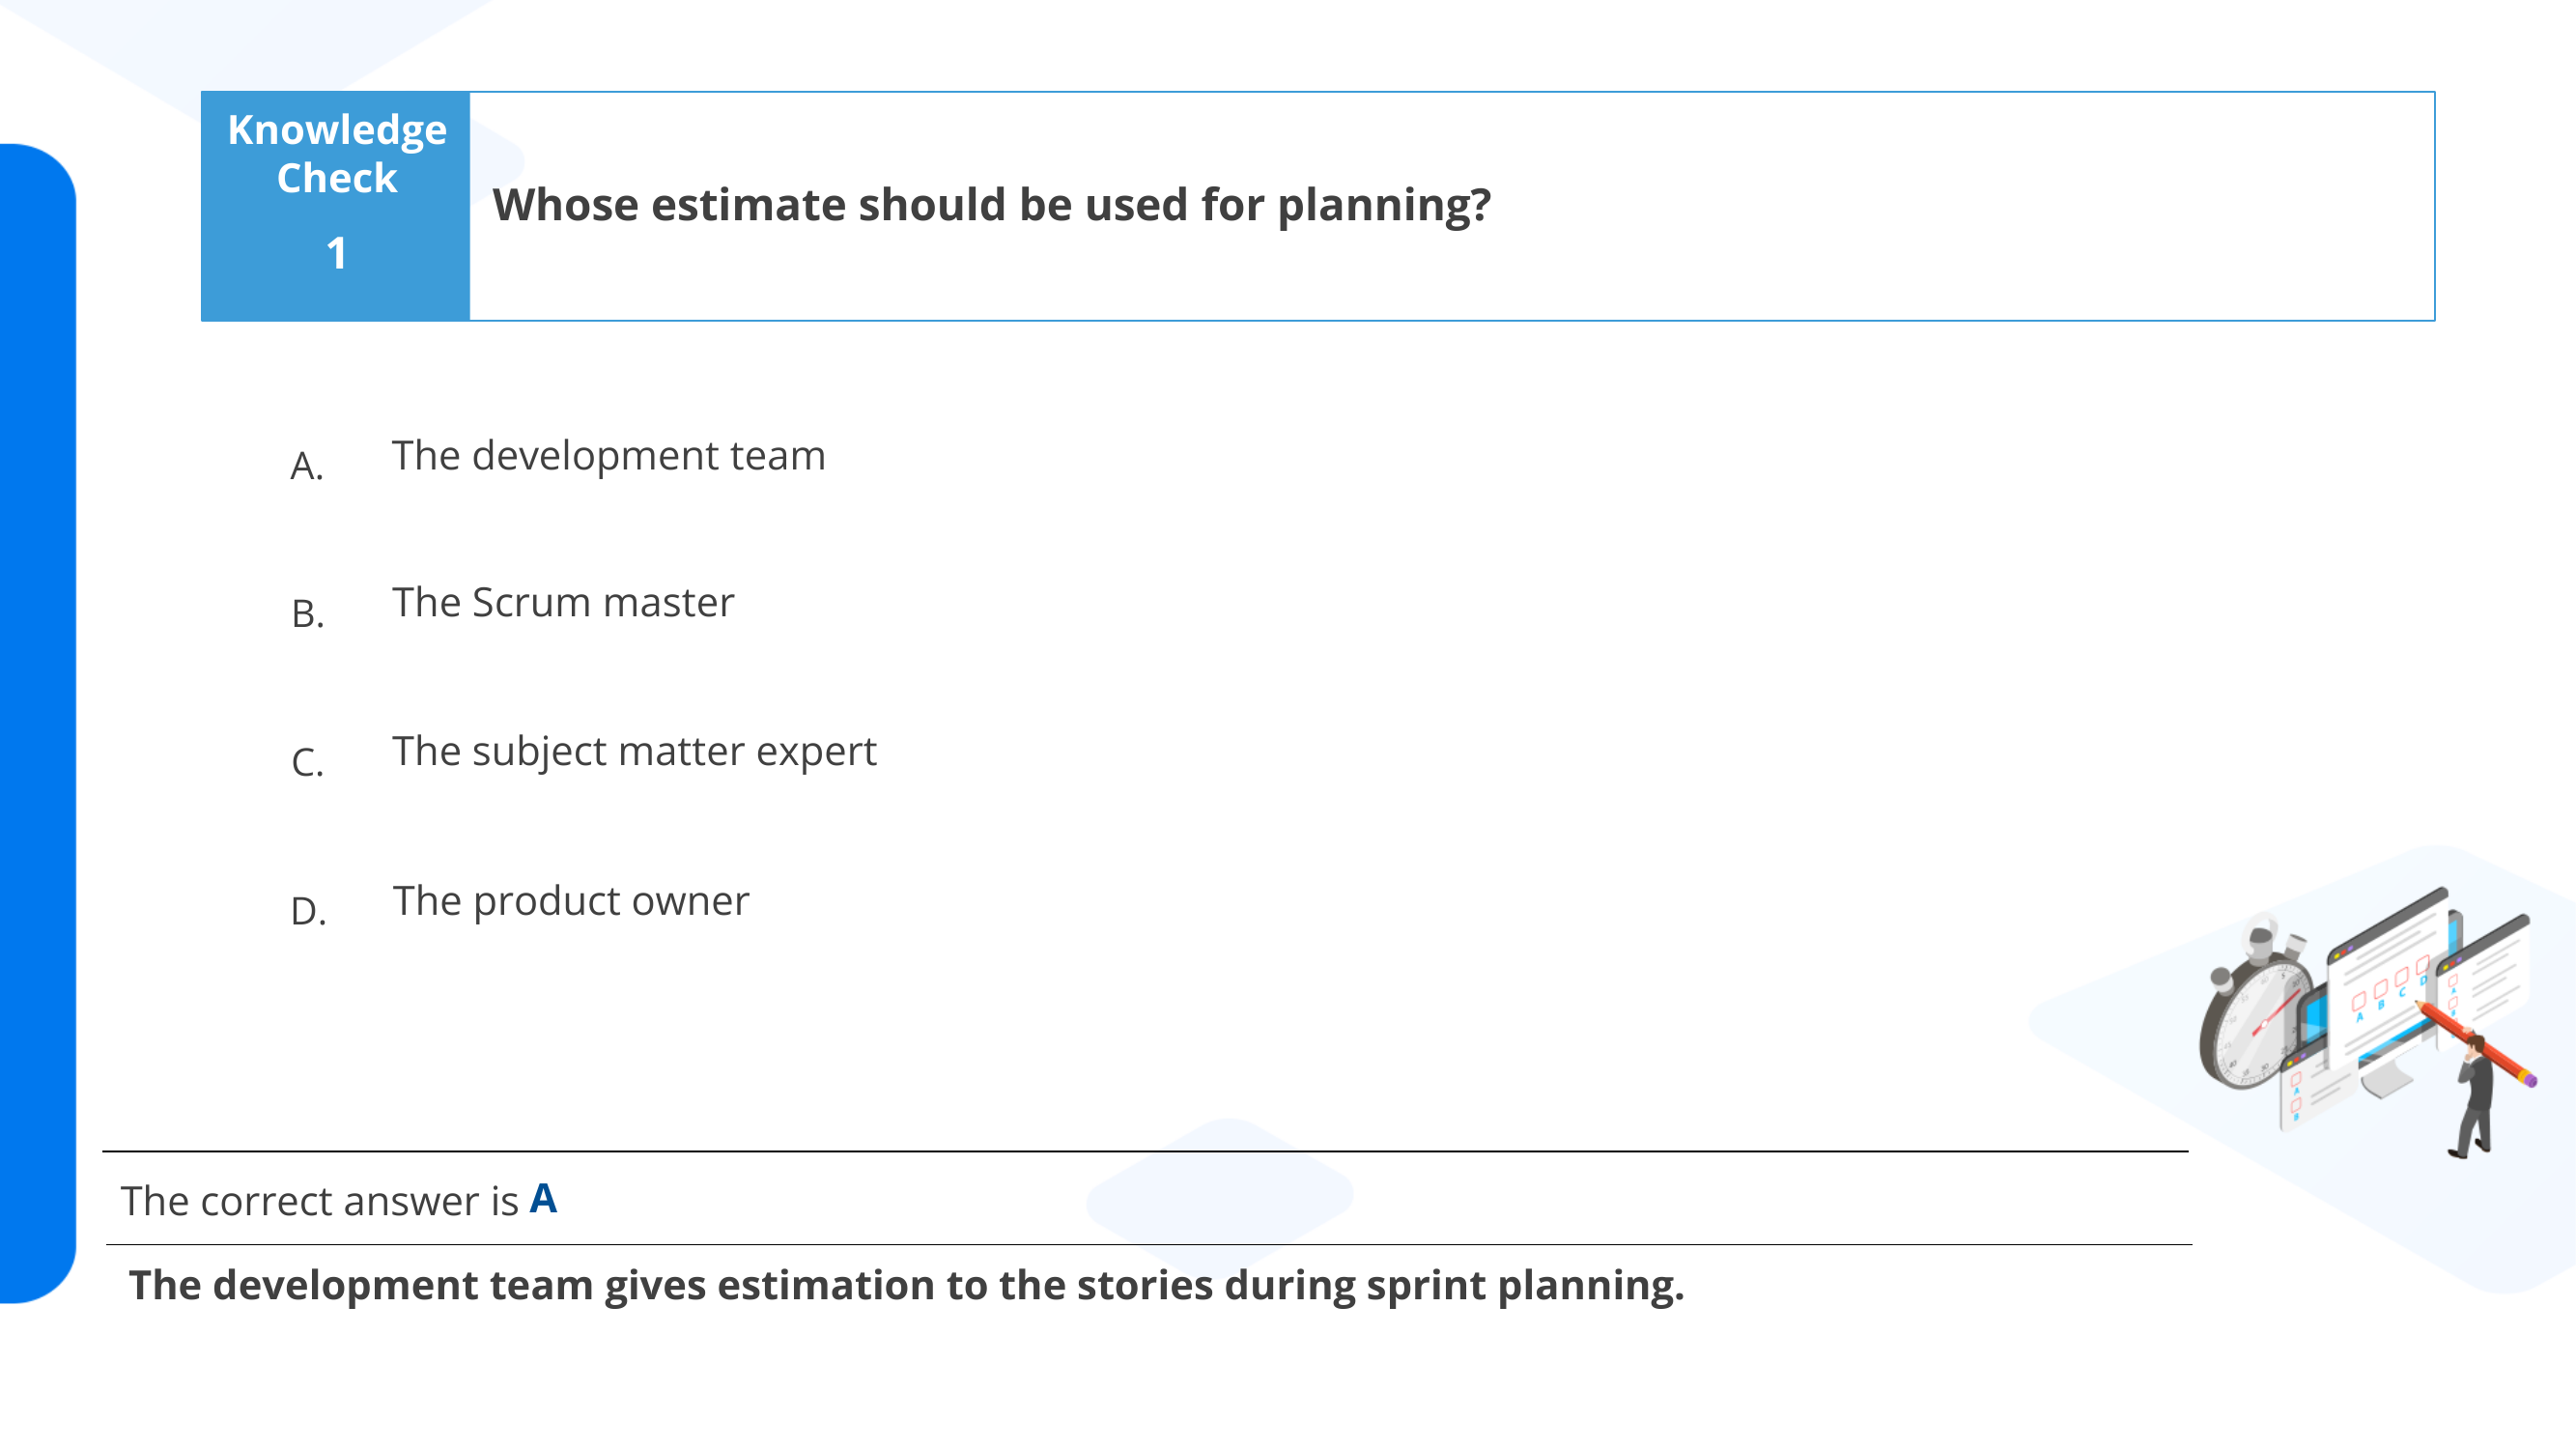

Whose estimate should be used for planning?
1
The development team
The Scrum master

The subject matter expert

The product owner

A
The development team gives estimation to the stories during sprint planning.